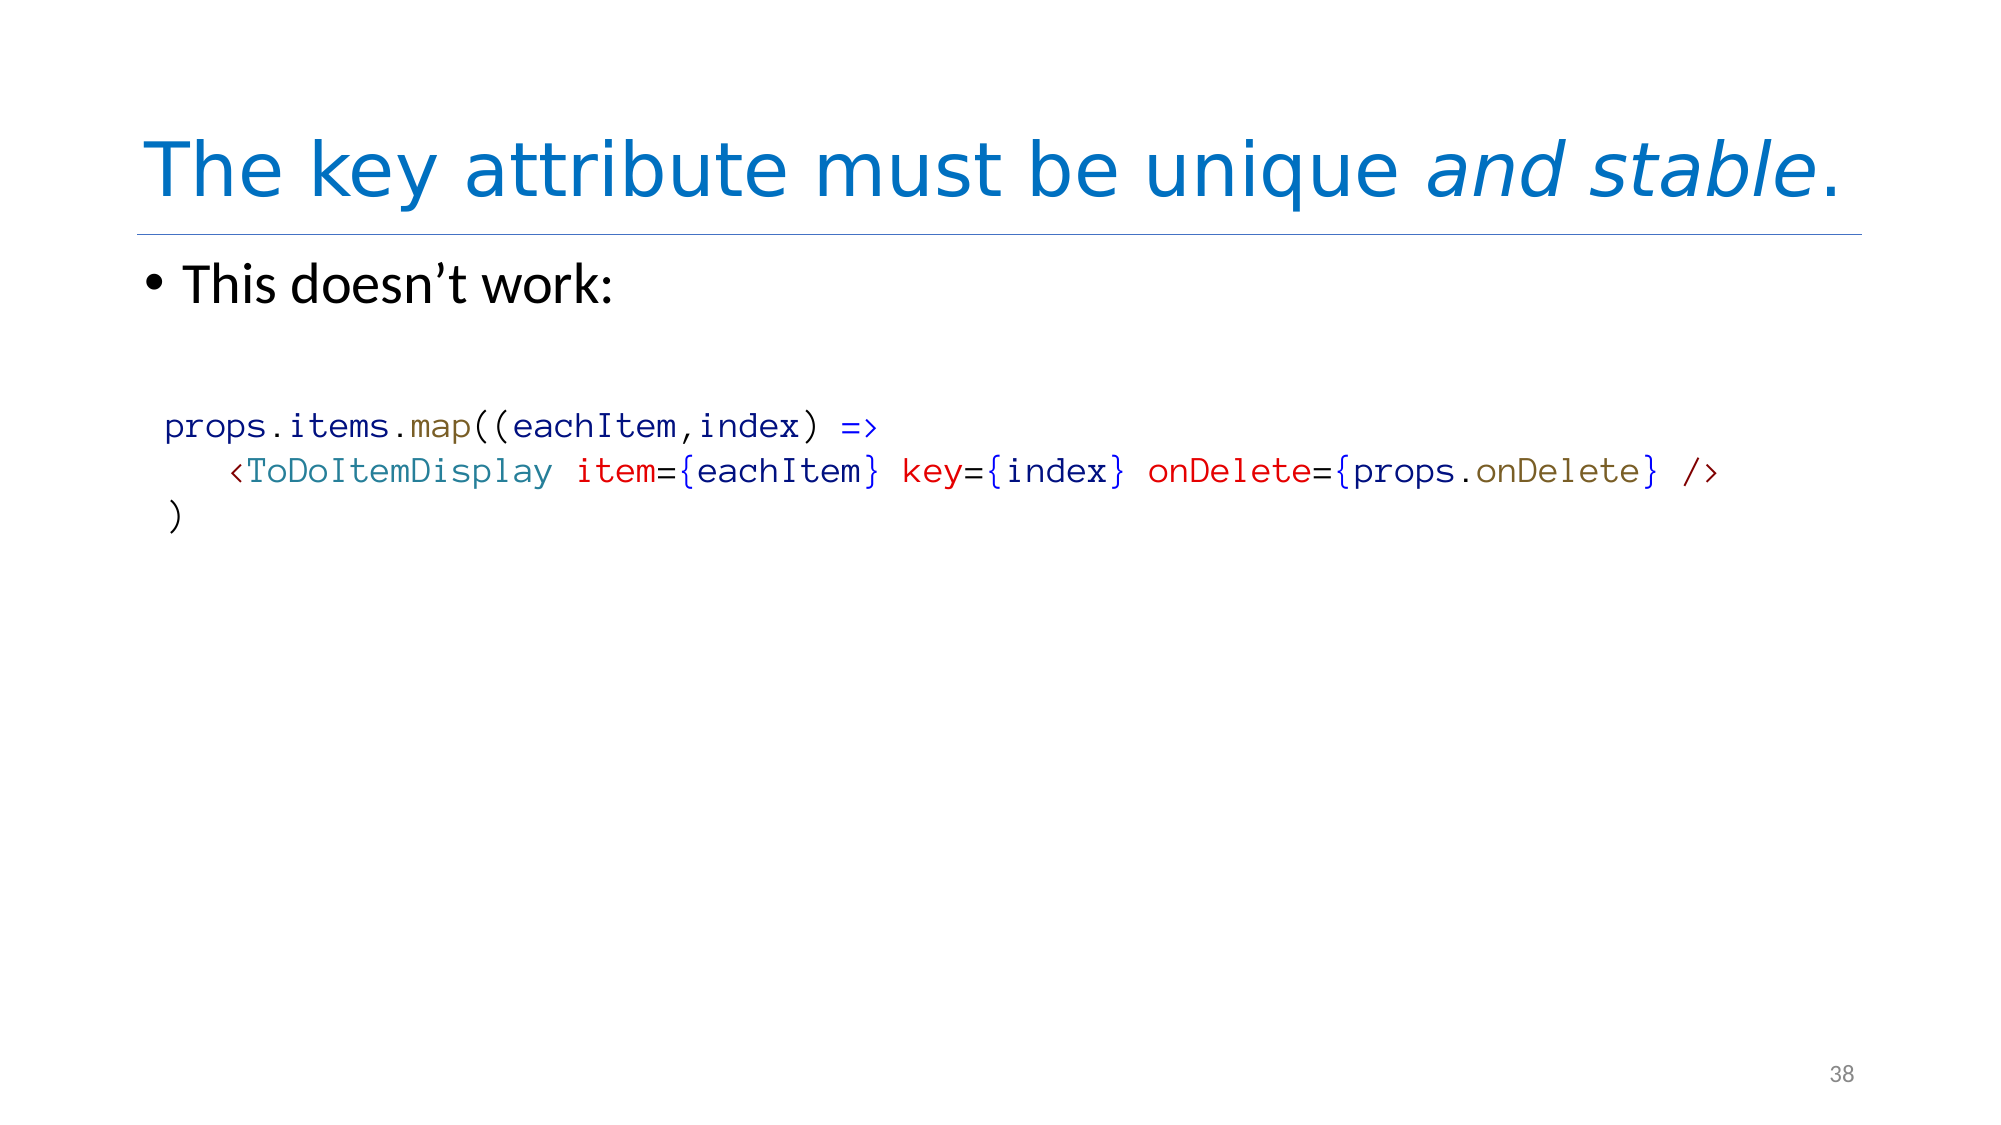

# The key attribute must be unique and stable.
This doesn’t work:

props.items.map((eachItem,index) =>
   <ToDoItemDisplay item={eachItem} key={index} onDelete={props.onDelete} />
)

38